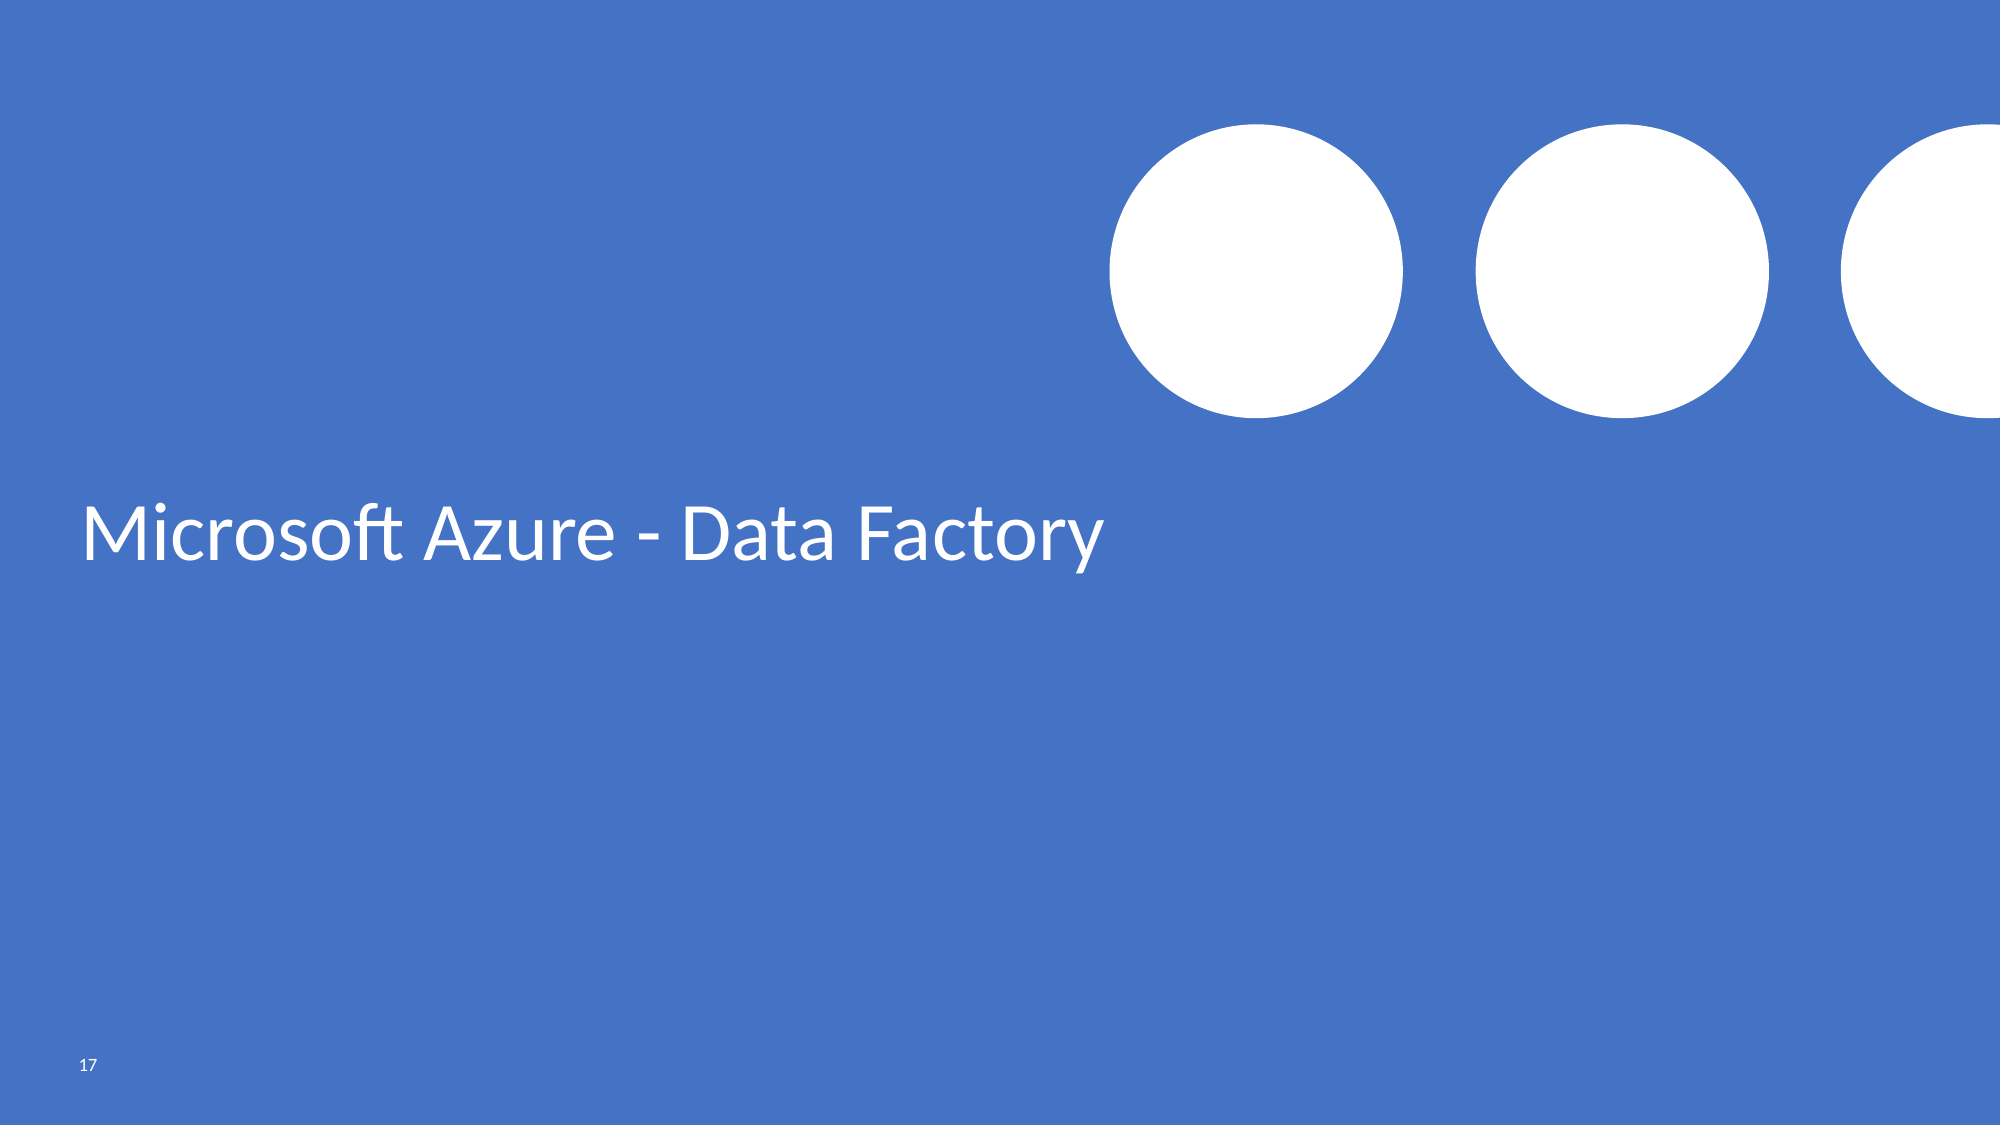

# Microsoft Azure - Data Factory
17